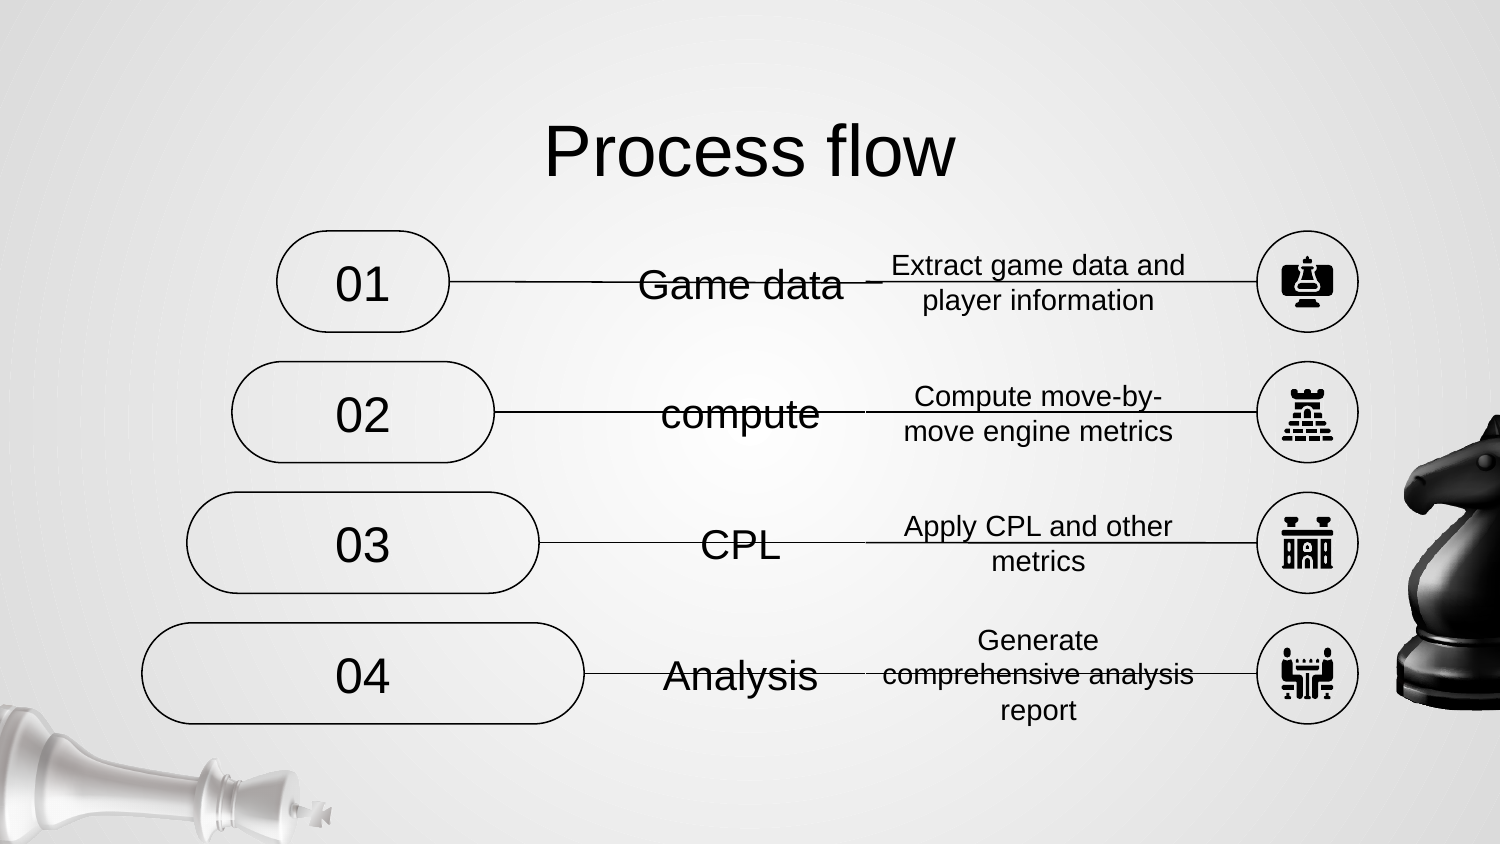

# Process flow
01

Extract game data and player information
Game data

02

compute
Compute move-by-move engine metrics

03

Apply CPL and other metrics
CPL

04

Analysis
Generate comprehensive analysis report